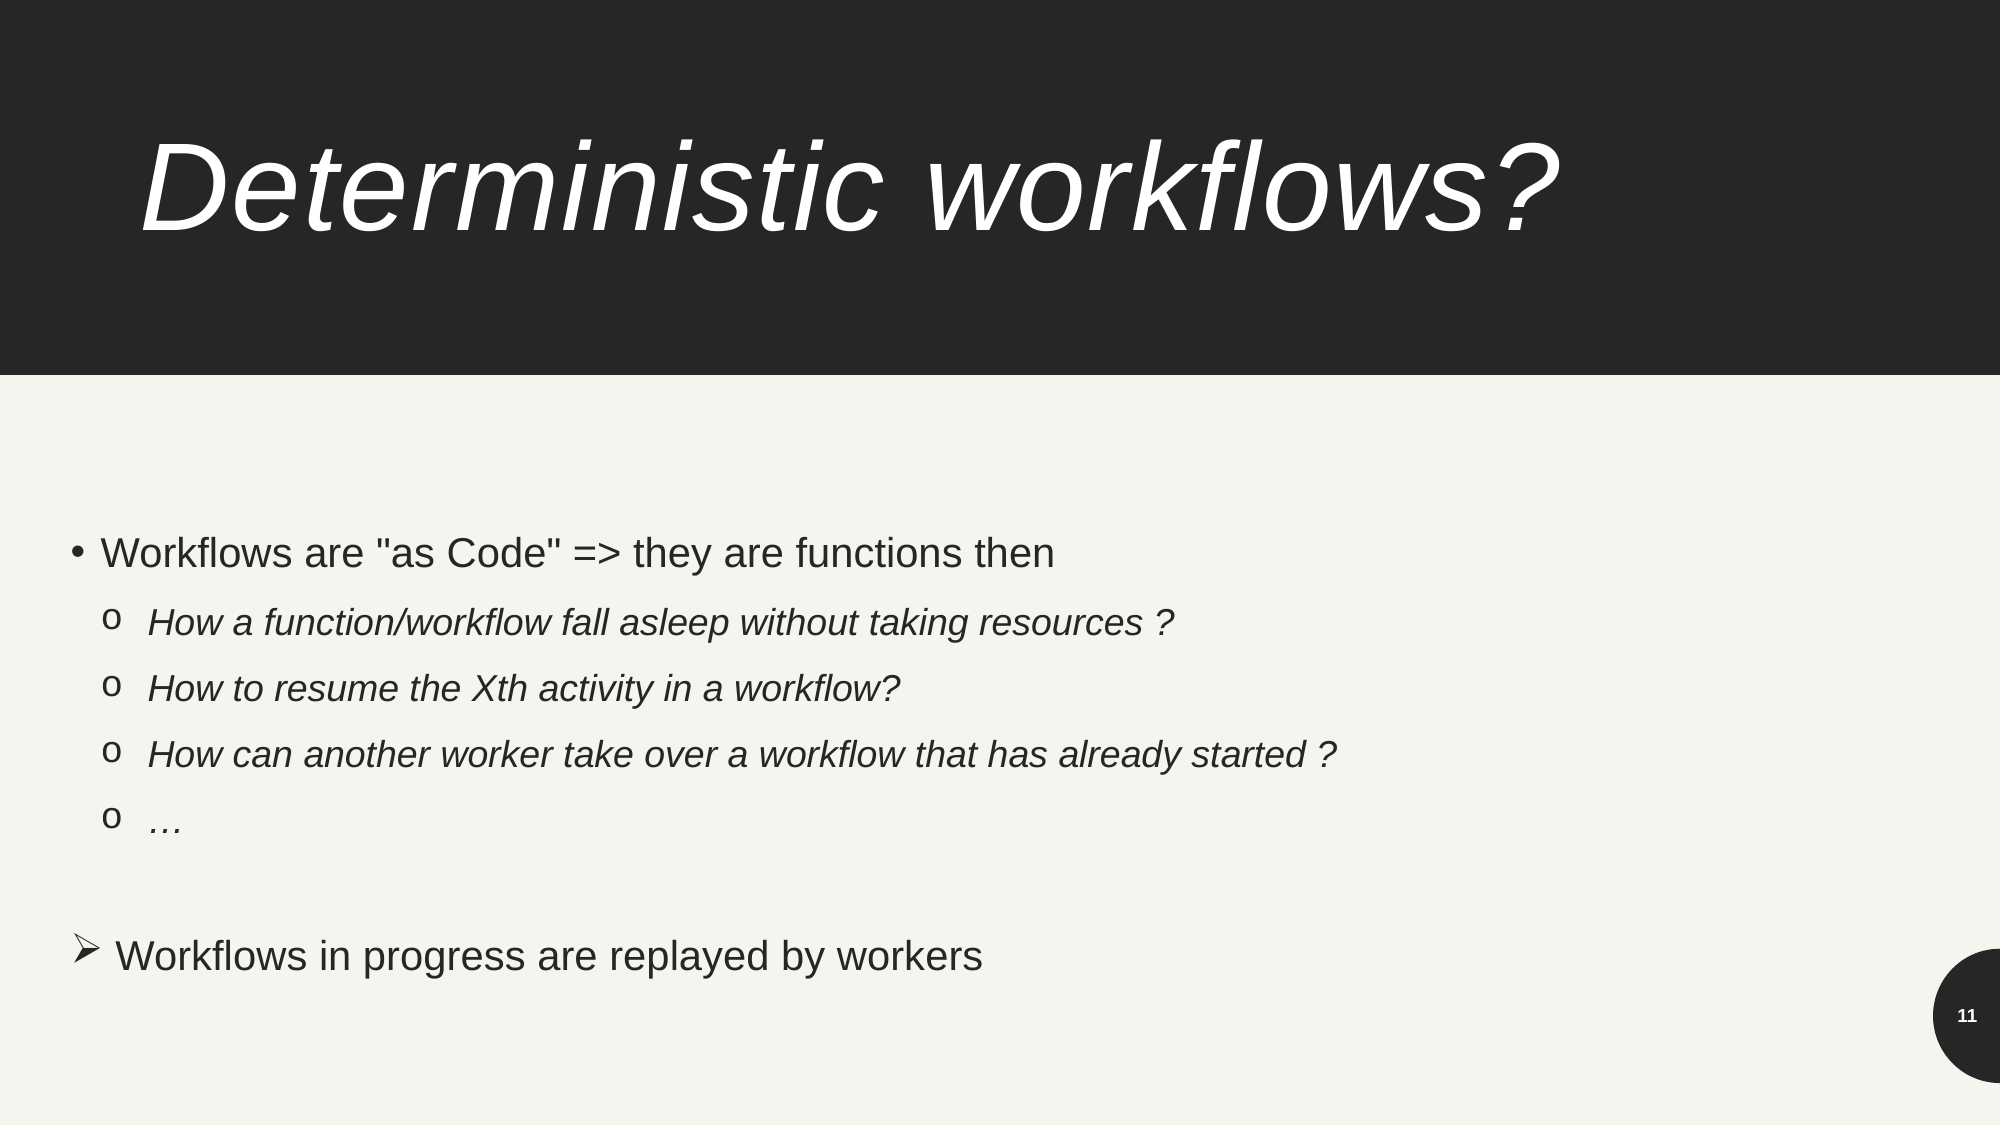

# Deterministic workflows?
Workflows are "as Code" => they are functions then
How a function/workflow fall asleep without taking resources ?
How to resume the Xth activity in a workflow?
How can another worker take over a workflow that has already started ?
…

 Workflows in progress are replayed by workers

11